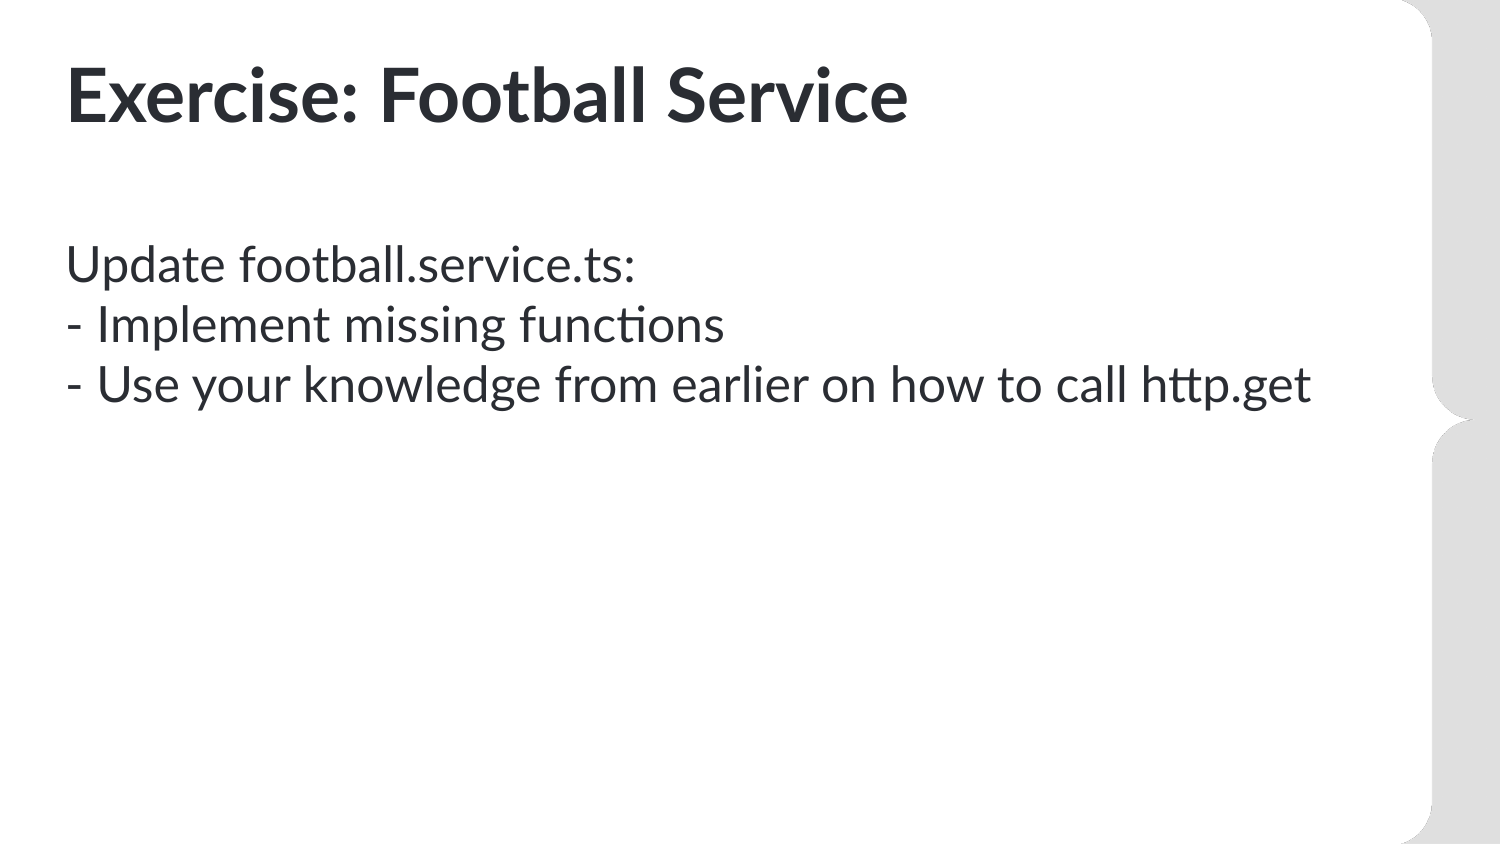

# Exercise: Football Service
Update football.service.ts:
- Implement missing functions
- Use your knowledge from earlier on how to call http.get